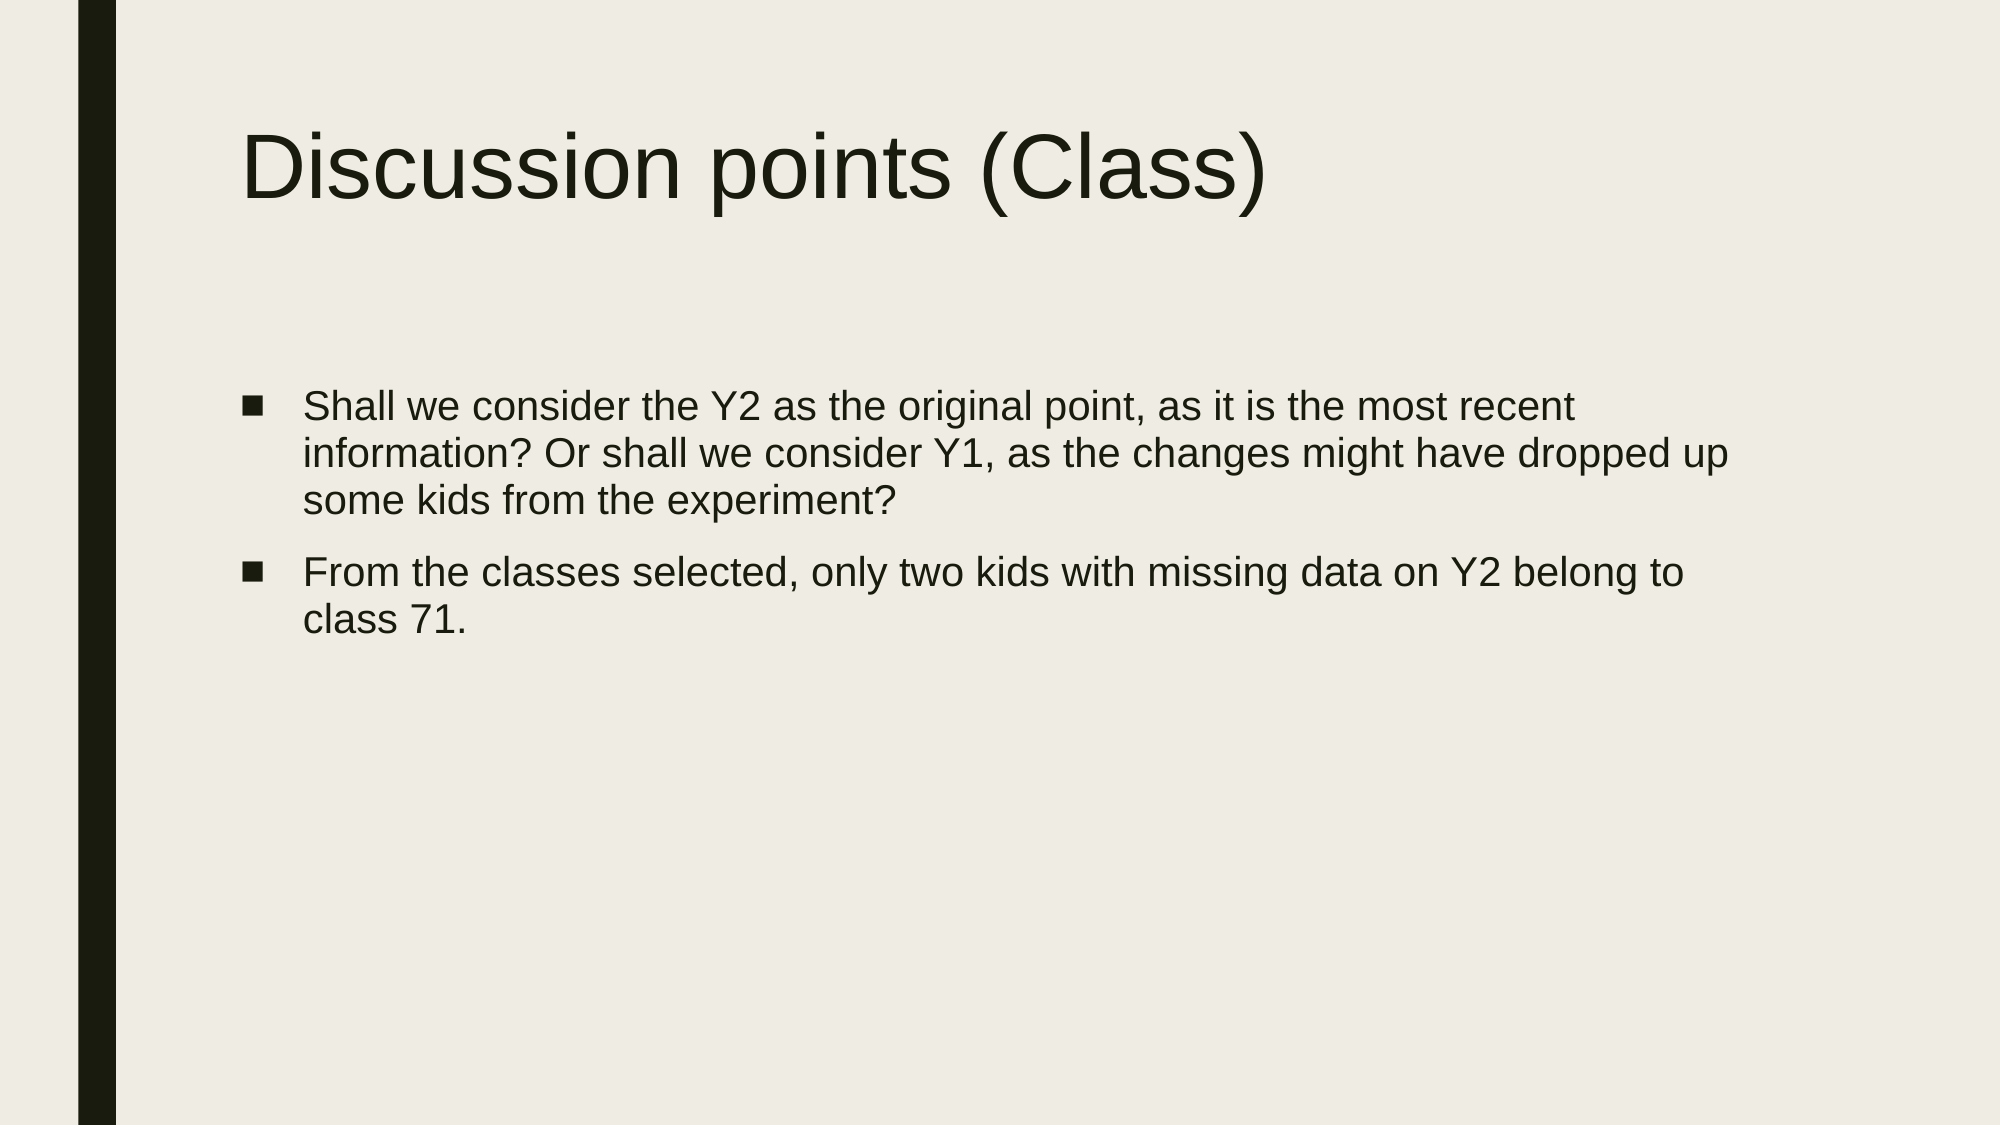

# Discussion points (Class)
Shall we consider the Y2 as the original point, as it is the most recent information? Or shall we consider Y1, as the changes might have dropped up some kids from the experiment?
From the classes selected, only two kids with missing data on Y2 belong to class 71.